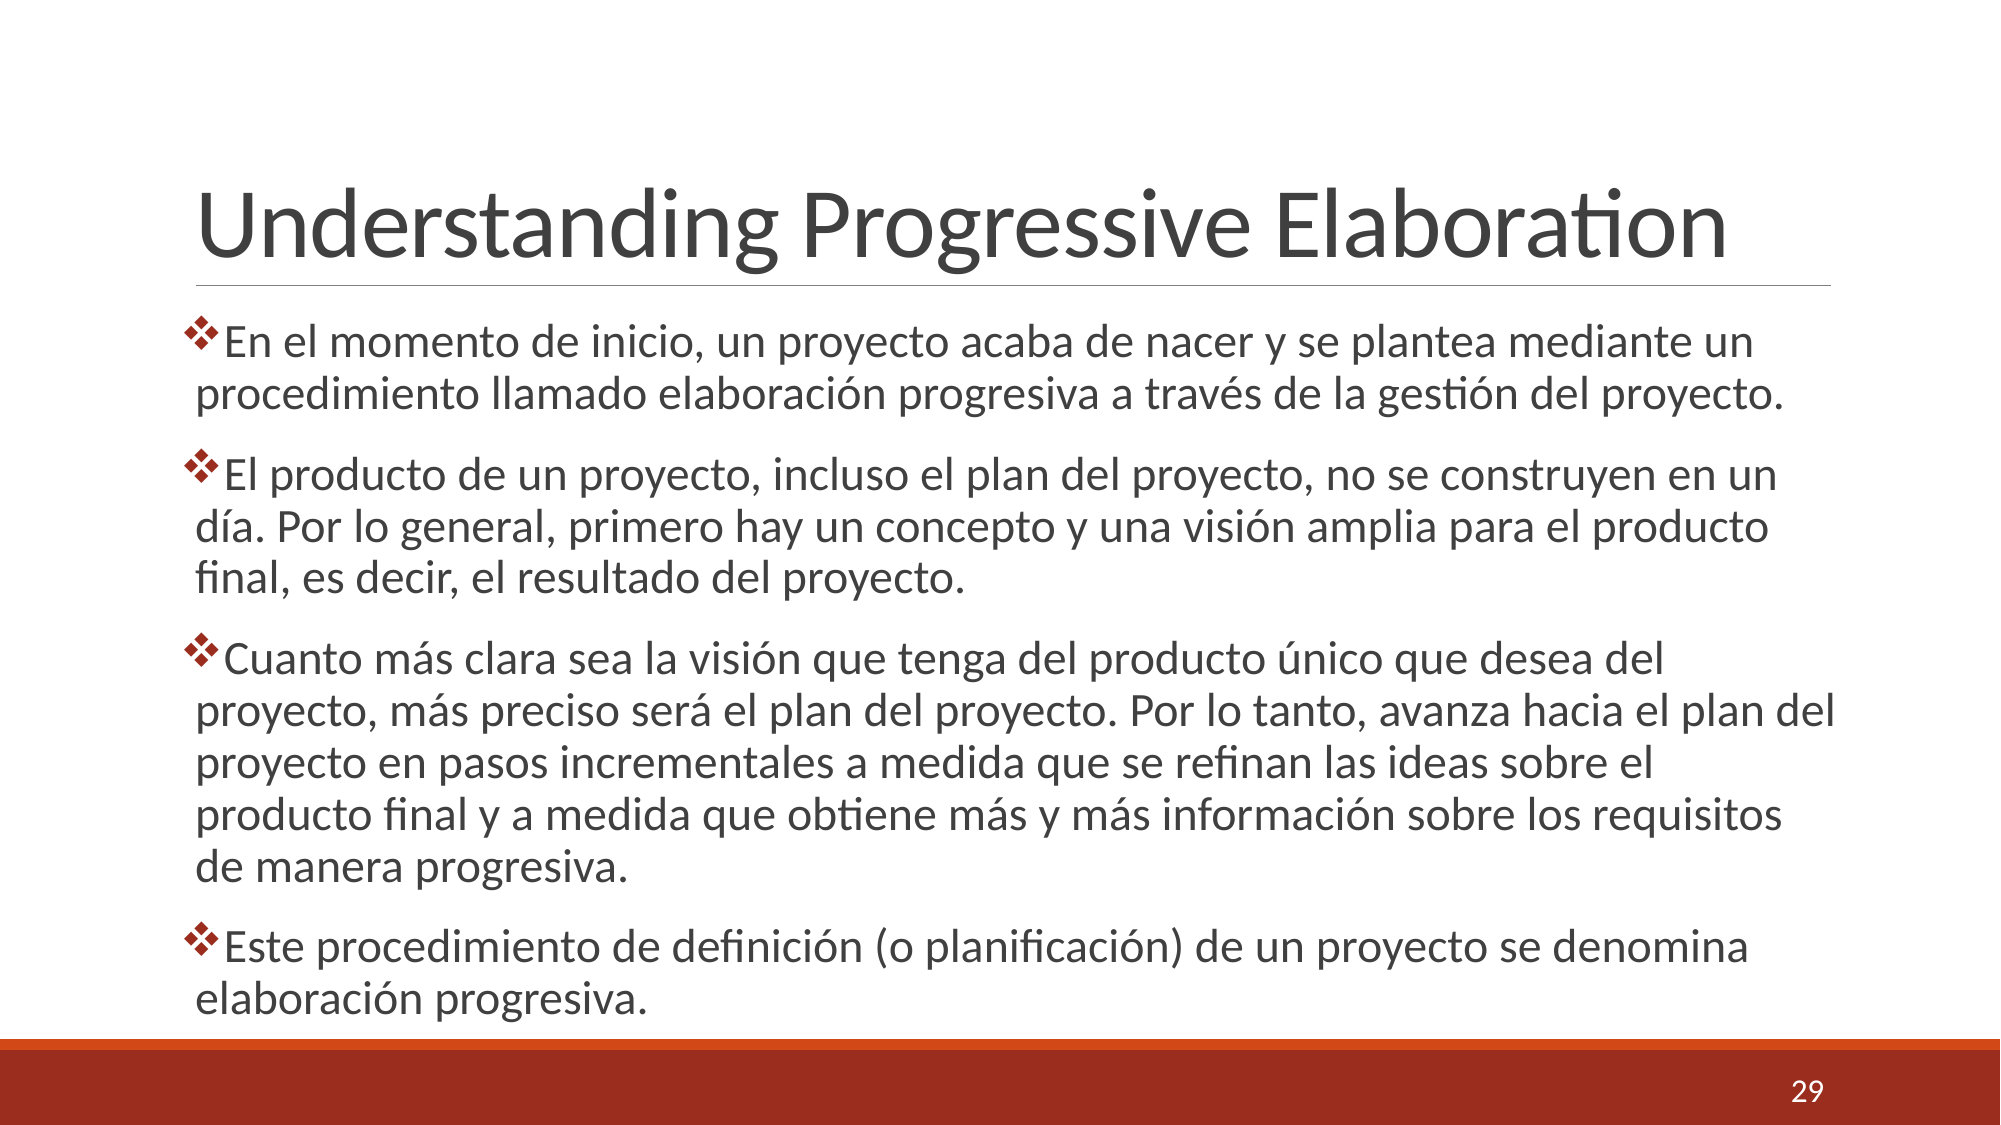

# Understanding Progressive Elaboration
En el momento de inicio, un proyecto acaba de nacer y se plantea mediante un procedimiento llamado elaboración progresiva a través de la gestión del proyecto.
El producto de un proyecto, incluso el plan del proyecto, no se construyen en un día. Por lo general, primero hay un concepto y una visión amplia para el producto final, es decir, el resultado del proyecto.
Cuanto más clara sea la visión que tenga del producto único que desea del proyecto, más preciso será el plan del proyecto. Por lo tanto, avanza hacia el plan del proyecto en pasos incrementales a medida que se refinan las ideas sobre el producto final y a medida que obtiene más y más información sobre los requisitos de manera progresiva.
Este procedimiento de definición (o planificación) de un proyecto se denomina elaboración progresiva.
29